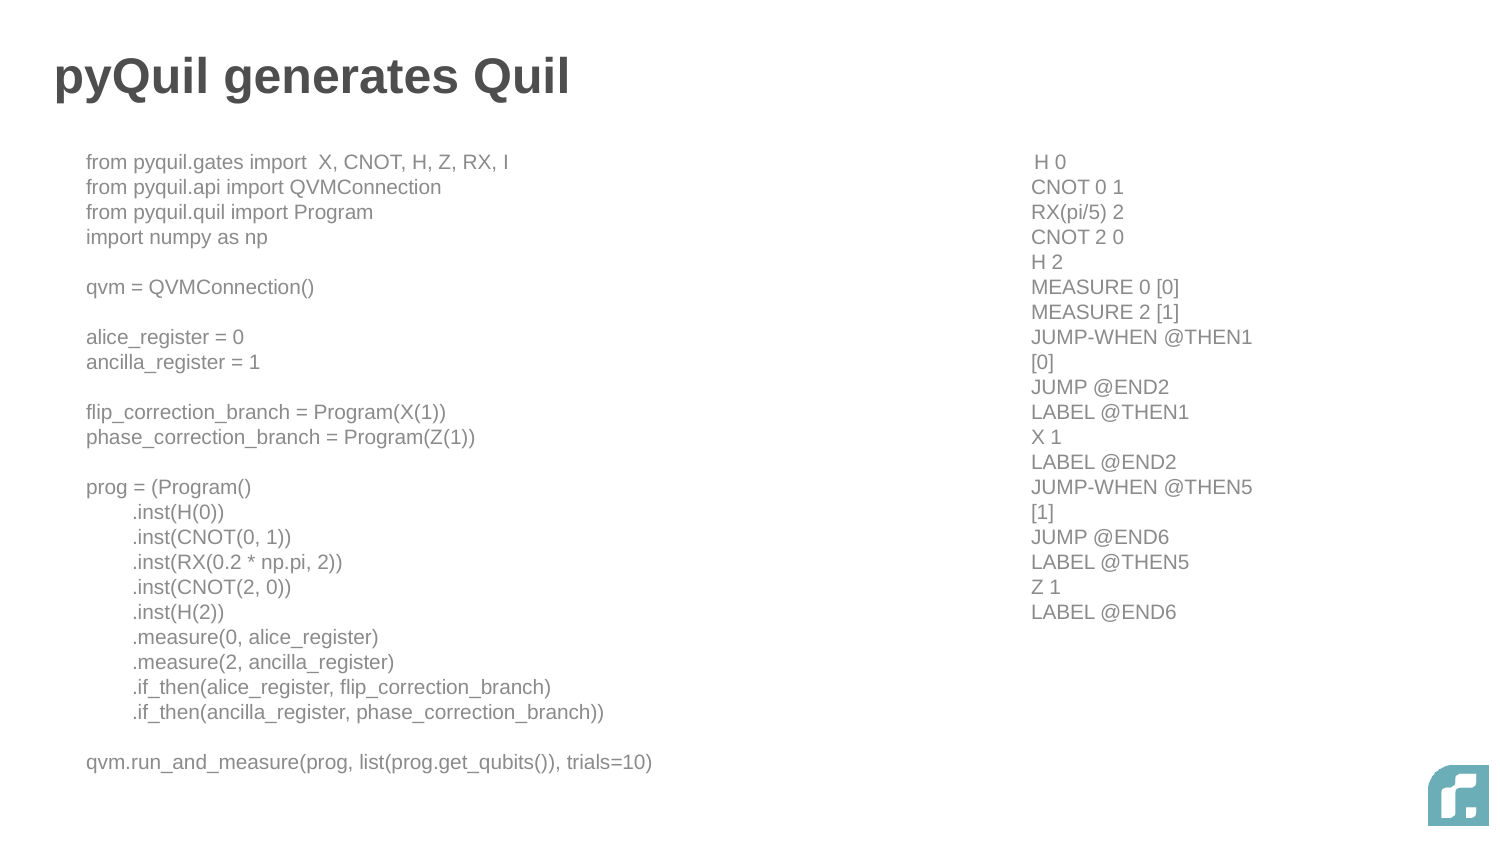

# pyQuil generates Quil
from pyquil.gates import  X, CNOT, H, Z, RX, I
from pyquil.api import QVMConnection
from pyquil.quil import Program
import numpy as np

qvm = QVMConnection()

alice_register = 0
ancilla_register = 1

flip_correction_branch = Program(X(1))
phase_correction_branch = Program(Z(1))

prog = (Program()
        .inst(H(0))
        .inst(CNOT(0, 1))
        .inst(RX(0.2 * np.pi, 2))
        .inst(CNOT(2, 0))
        .inst(H(2))
        .measure(0, alice_register)
        .measure(2, ancilla_register)
        .if_then(alice_register, flip_correction_branch)
        .if_then(ancilla_register, phase_correction_branch))

qvm.run_and_measure(prog, list(prog.get_qubits()), trials=10)
H 0
CNOT 0 1
RX(pi/5) 2
CNOT 2 0
H 2
MEASURE 0 [0]
MEASURE 2 [1]
JUMP-WHEN @THEN1 [0]
JUMP @END2
LABEL @THEN1
X 1
LABEL @END2
JUMP-WHEN @THEN5 [1]
JUMP @END6
LABEL @THEN5
Z 1
LABEL @END6